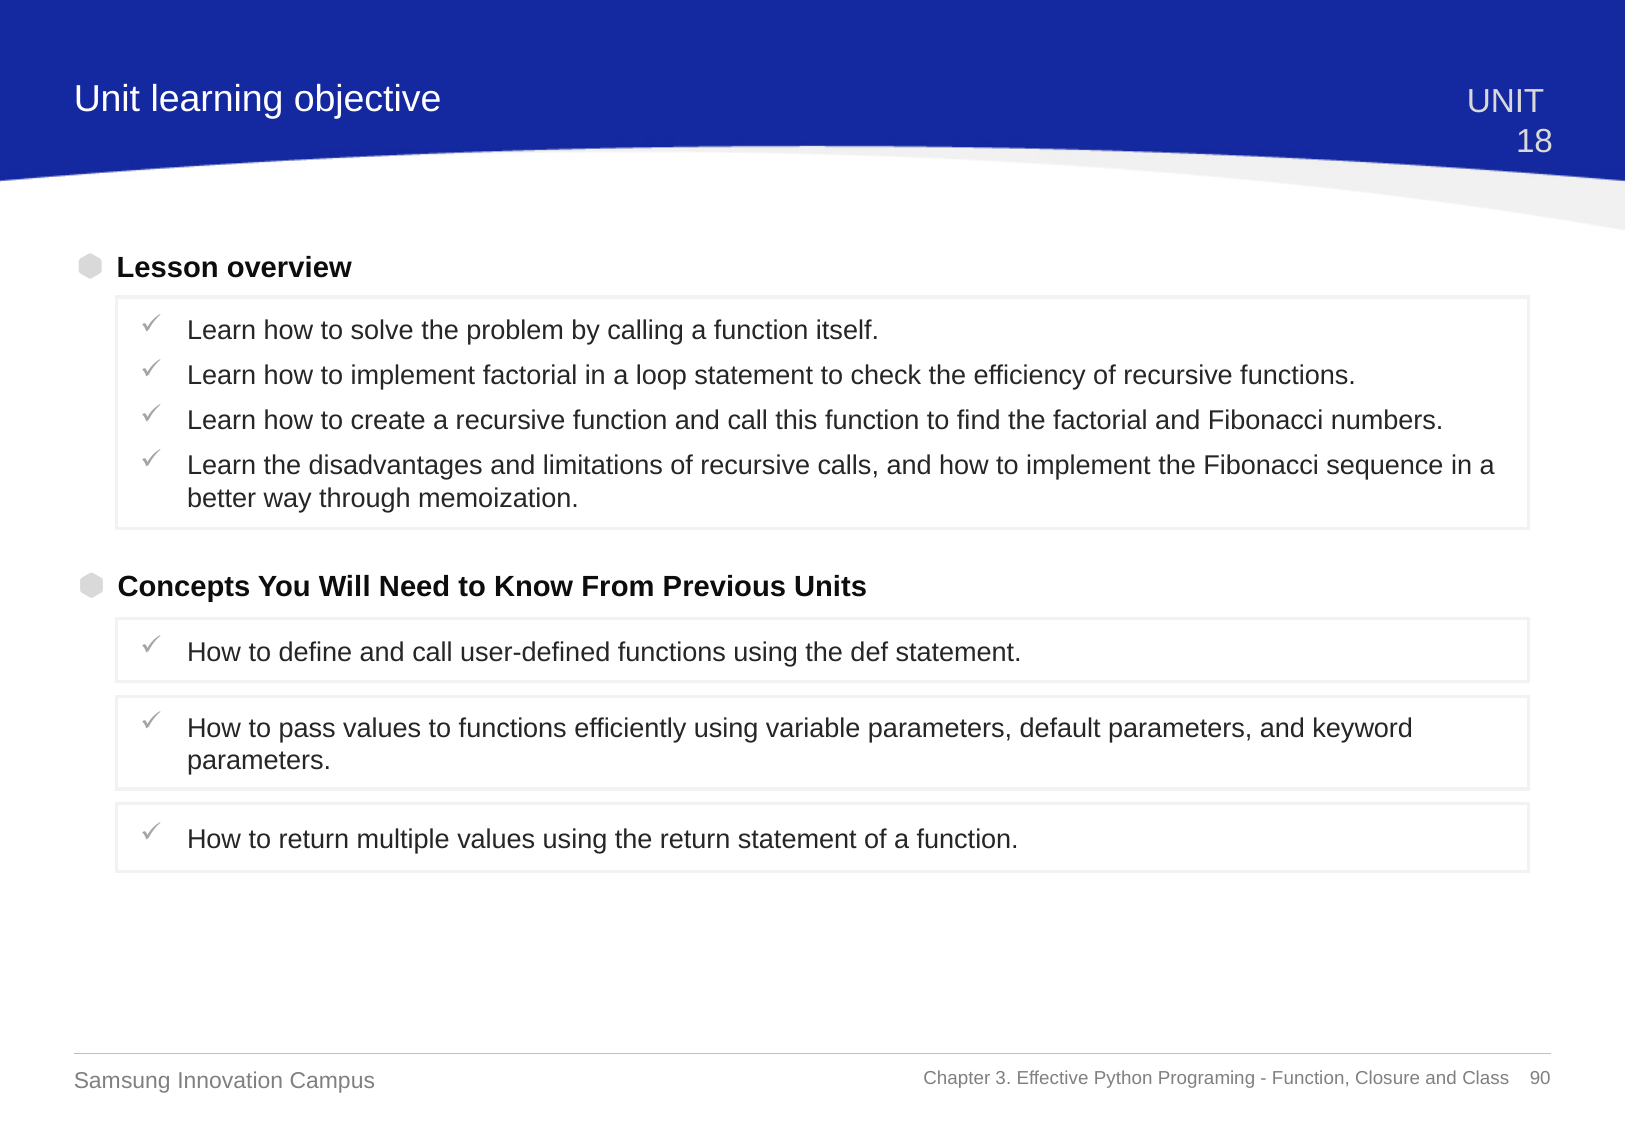

Unit learning objective
UNIT  18

Lesson overview
Learn how to solve the problem by calling a function itself.
Learn how to implement factorial in a loop statement to check the efficiency of recursive functions.
Learn how to create a recursive function and call this function to find the factorial and Fibonacci numbers.
Learn the disadvantages and limitations of recursive calls, and how to implement the Fibonacci sequence in a better way through memoization.

Concepts You Will Need to Know From Previous Units
How to define and call user-defined functions using the def statement.
How to pass values to functions efficiently using variable parameters, default parameters, and keyword parameters.
How to return multiple values using the return statement of a function.